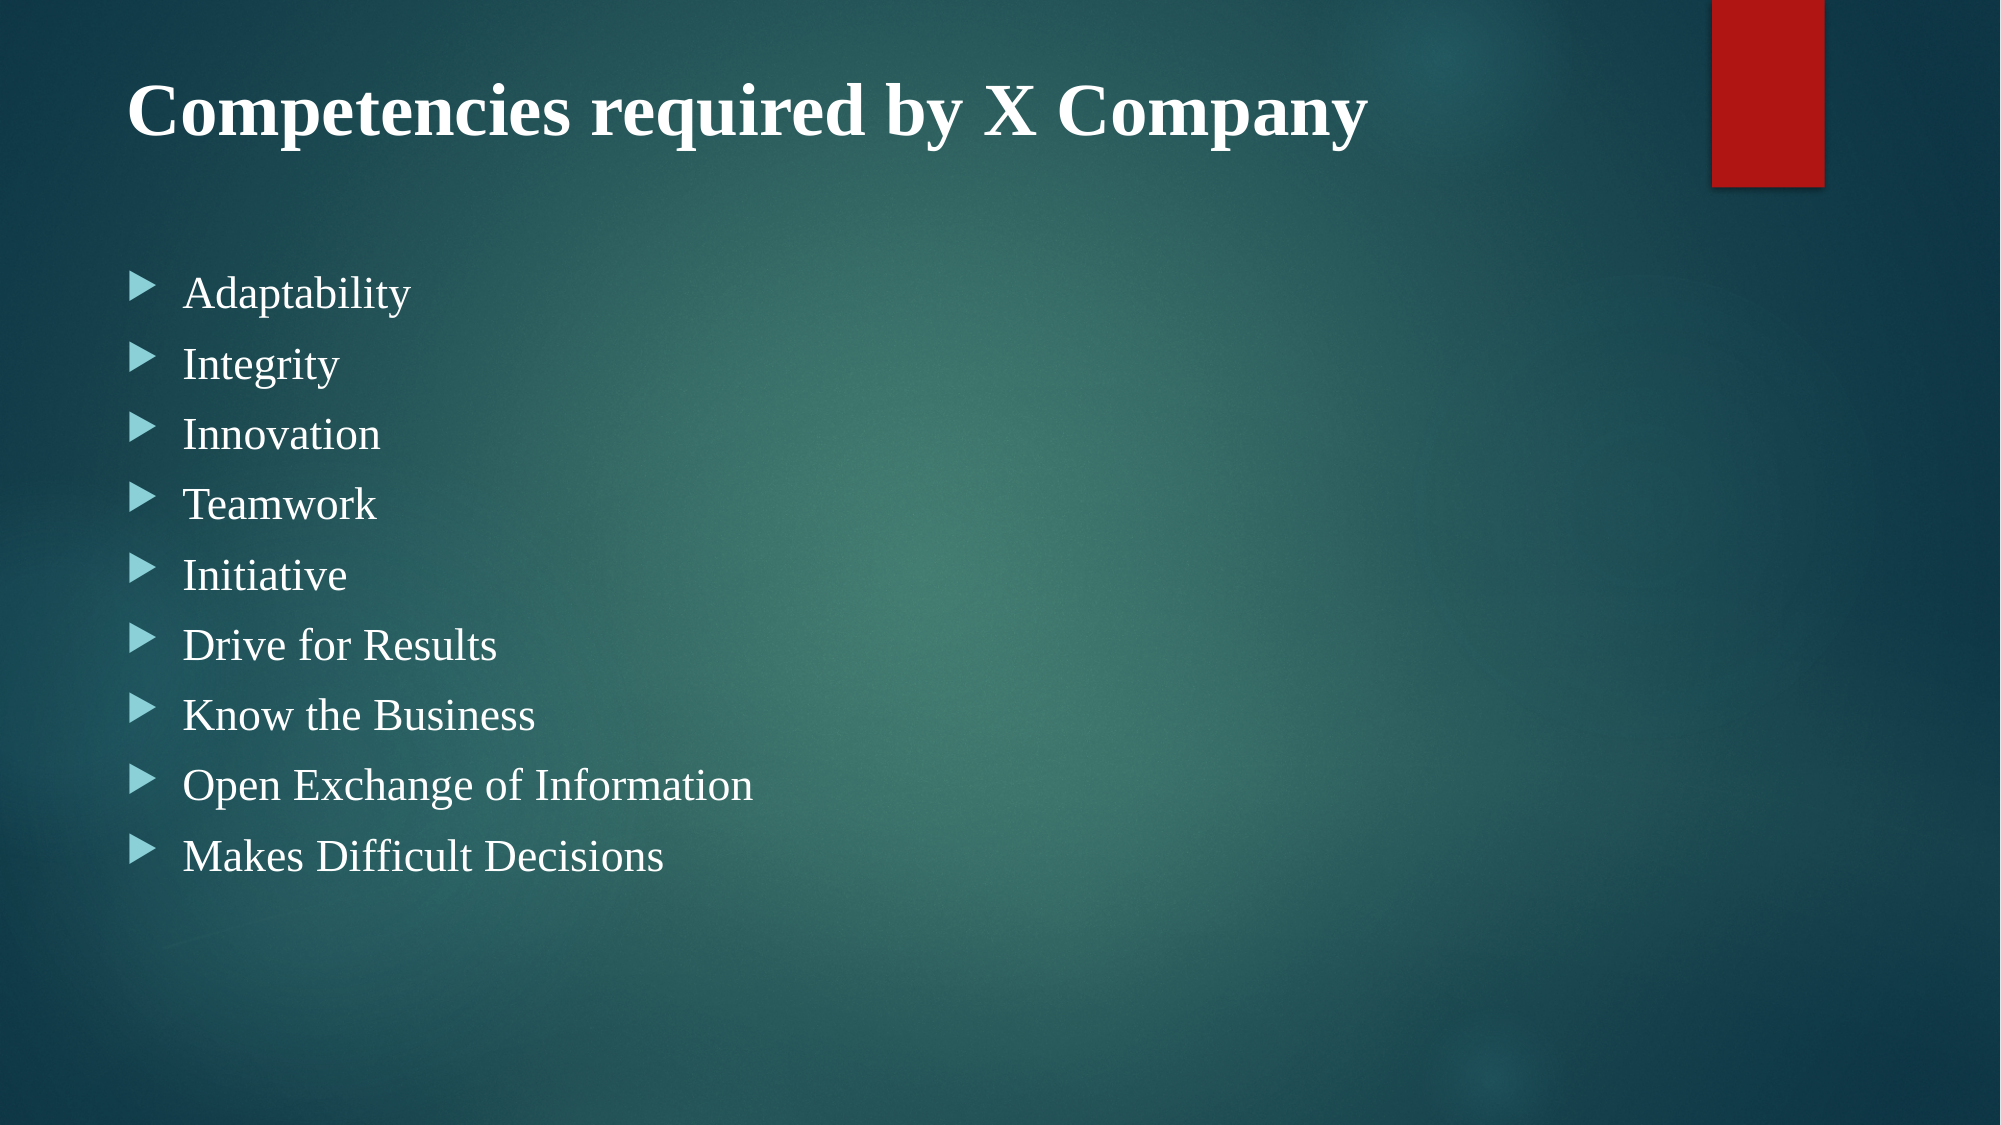

# Competencies required by X Company
Adaptability
Integrity
Innovation
Teamwork
Initiative
Drive for Results
Know the Business
Open Exchange of Information
Makes Difficult Decisions